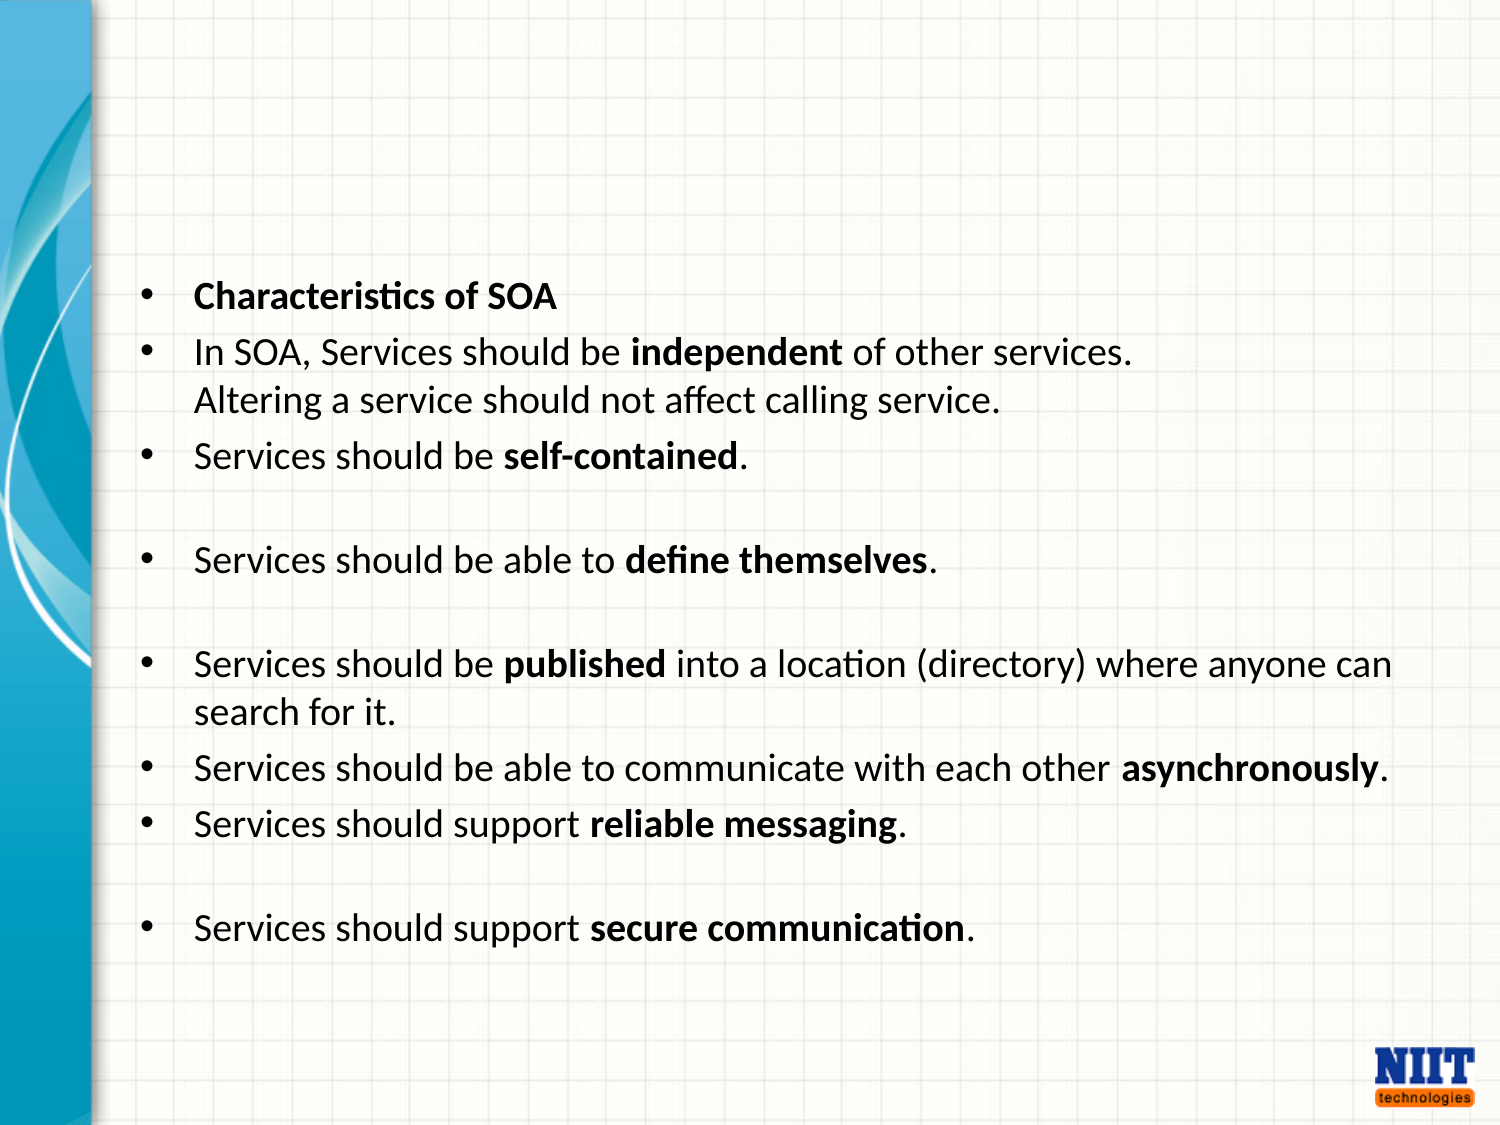

Characteristics of SOA
In SOA, Services should be independent of other services.
Altering a service should not affect calling service.
Services should be self-contained.
Services should be able to define themselves.
Services should be published into a location (directory) where anyone can search for it.
Services should be able to communicate with each other asynchronously.
Services should support reliable messaging.
Services should support secure communication.